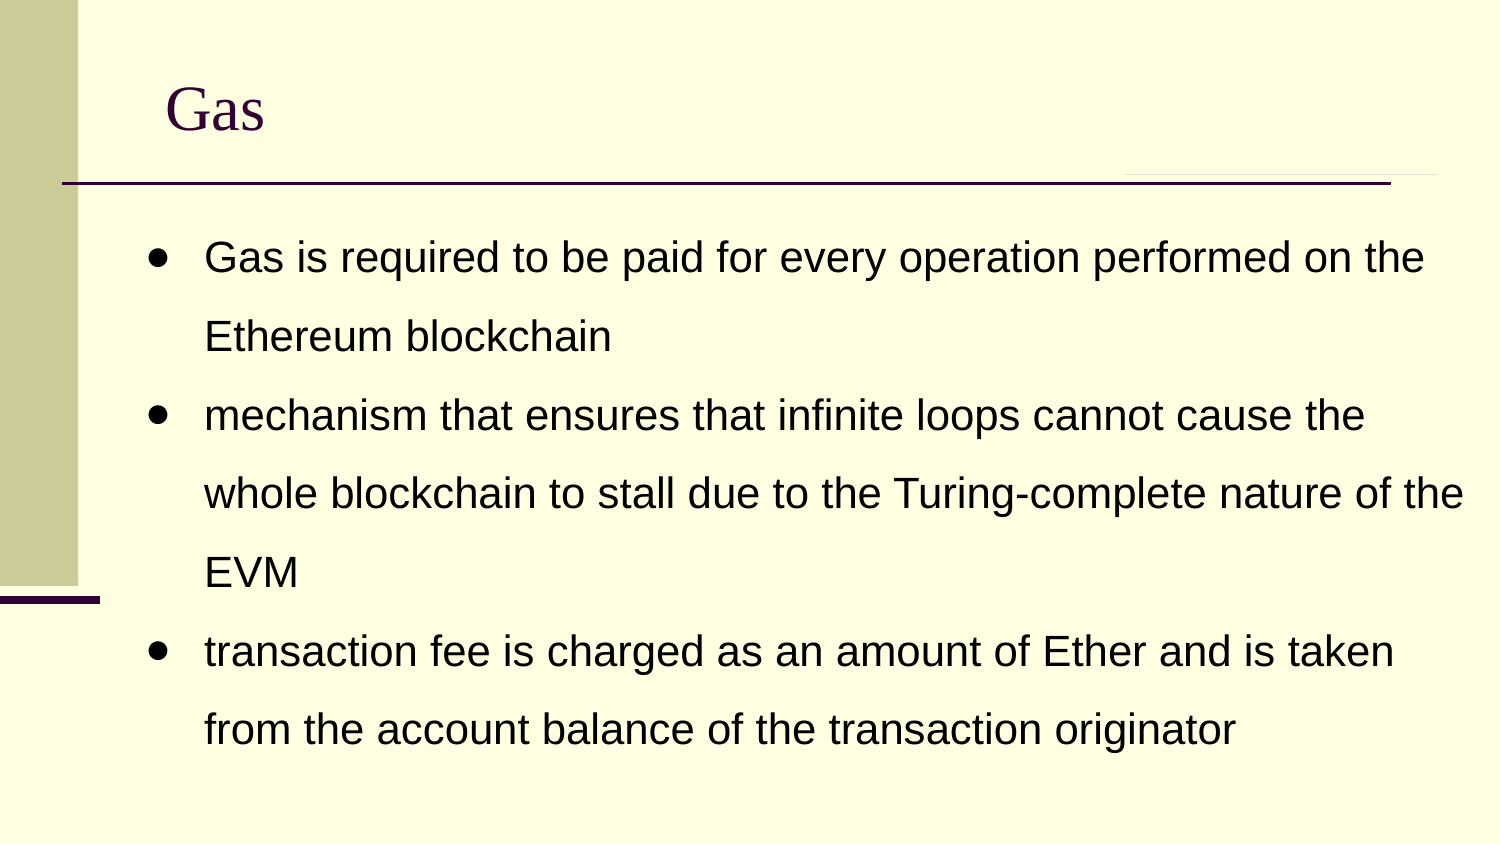

# Gas
Gas is required to be paid for every operation performed on the Ethereum blockchain
mechanism that ensures that infinite loops cannot cause the whole blockchain to stall due to the Turing-complete nature of the EVM
transaction fee is charged as an amount of Ether and is taken from the account balance of the transaction originator